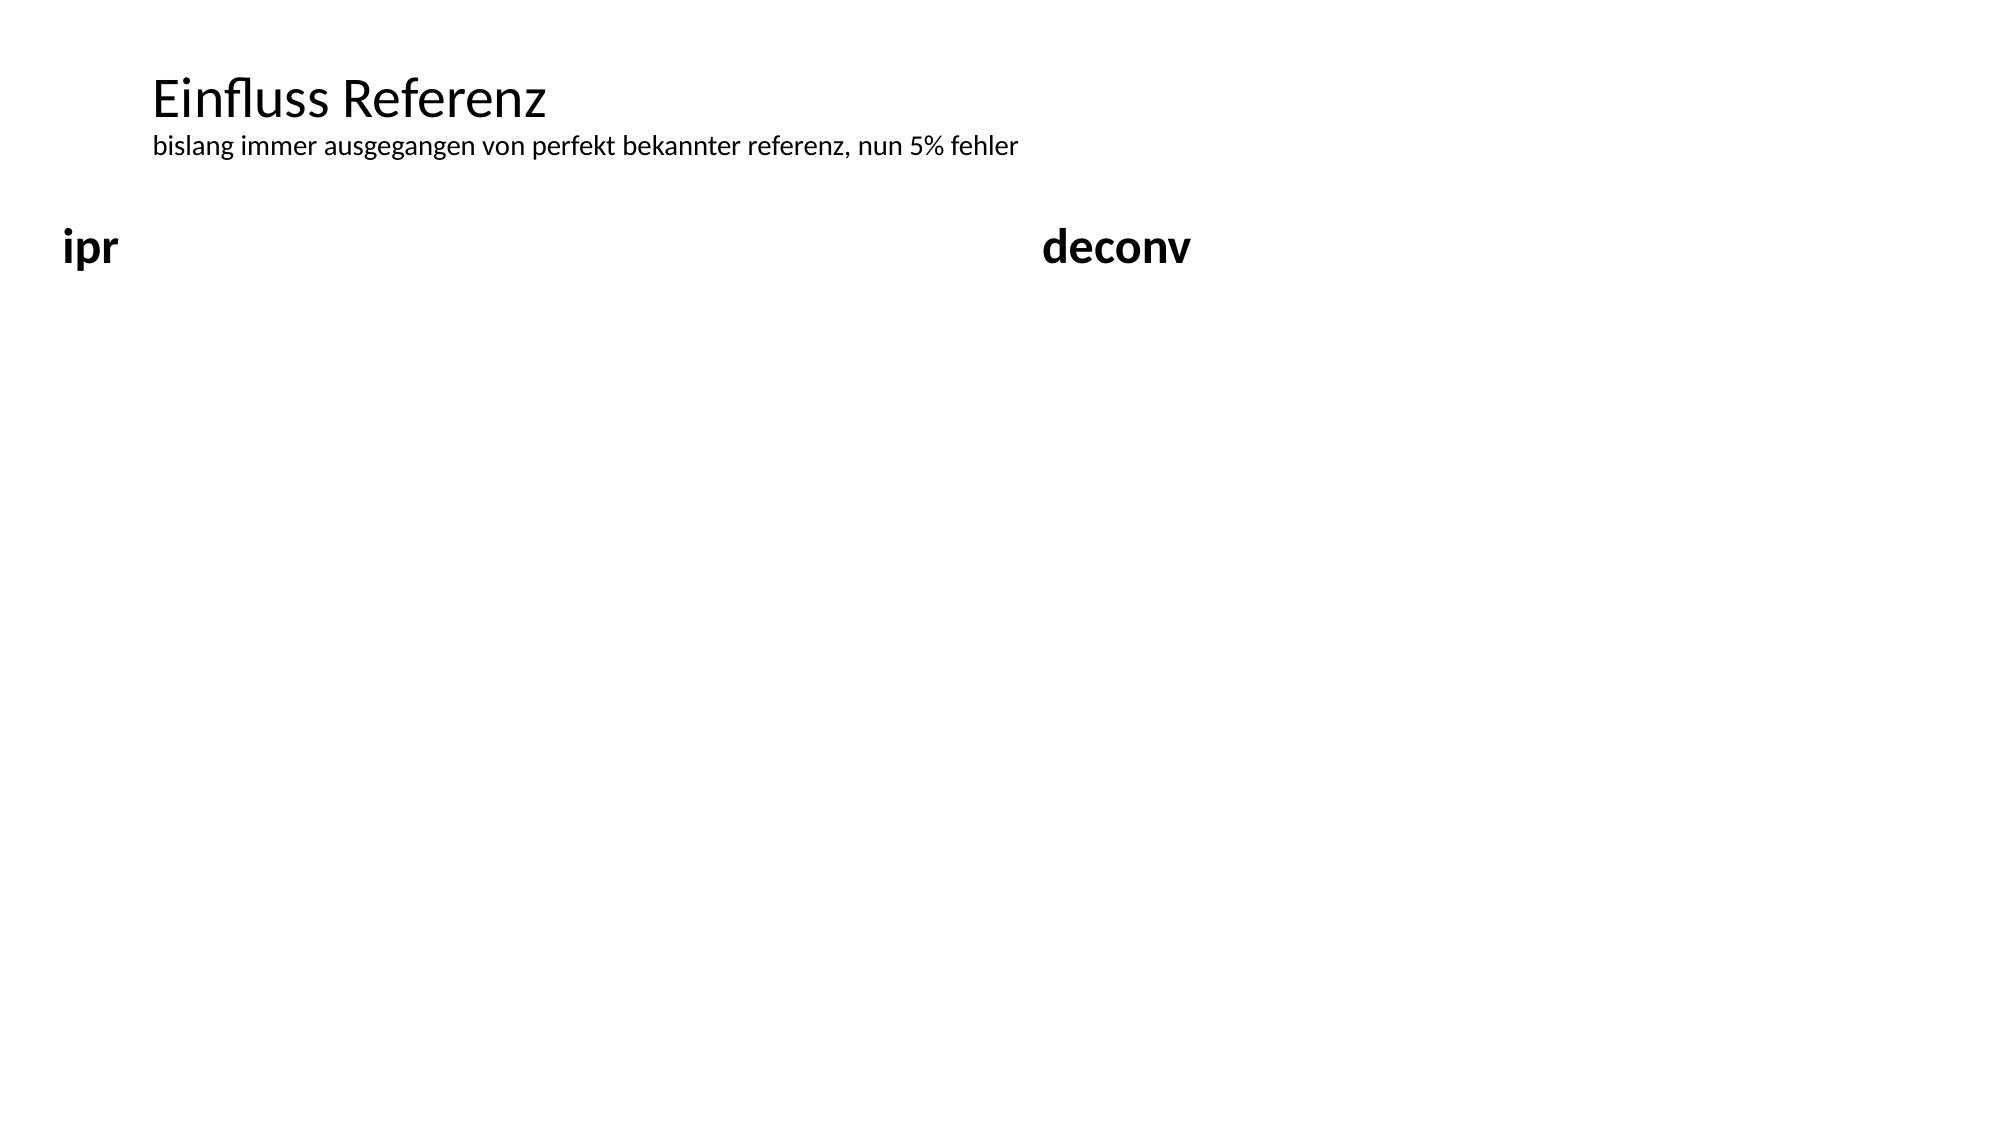

# Einfluss Referenz bislang immer ausgegangen von perfekt bekannter referenz, nun 5% fehler
ipr
deconv